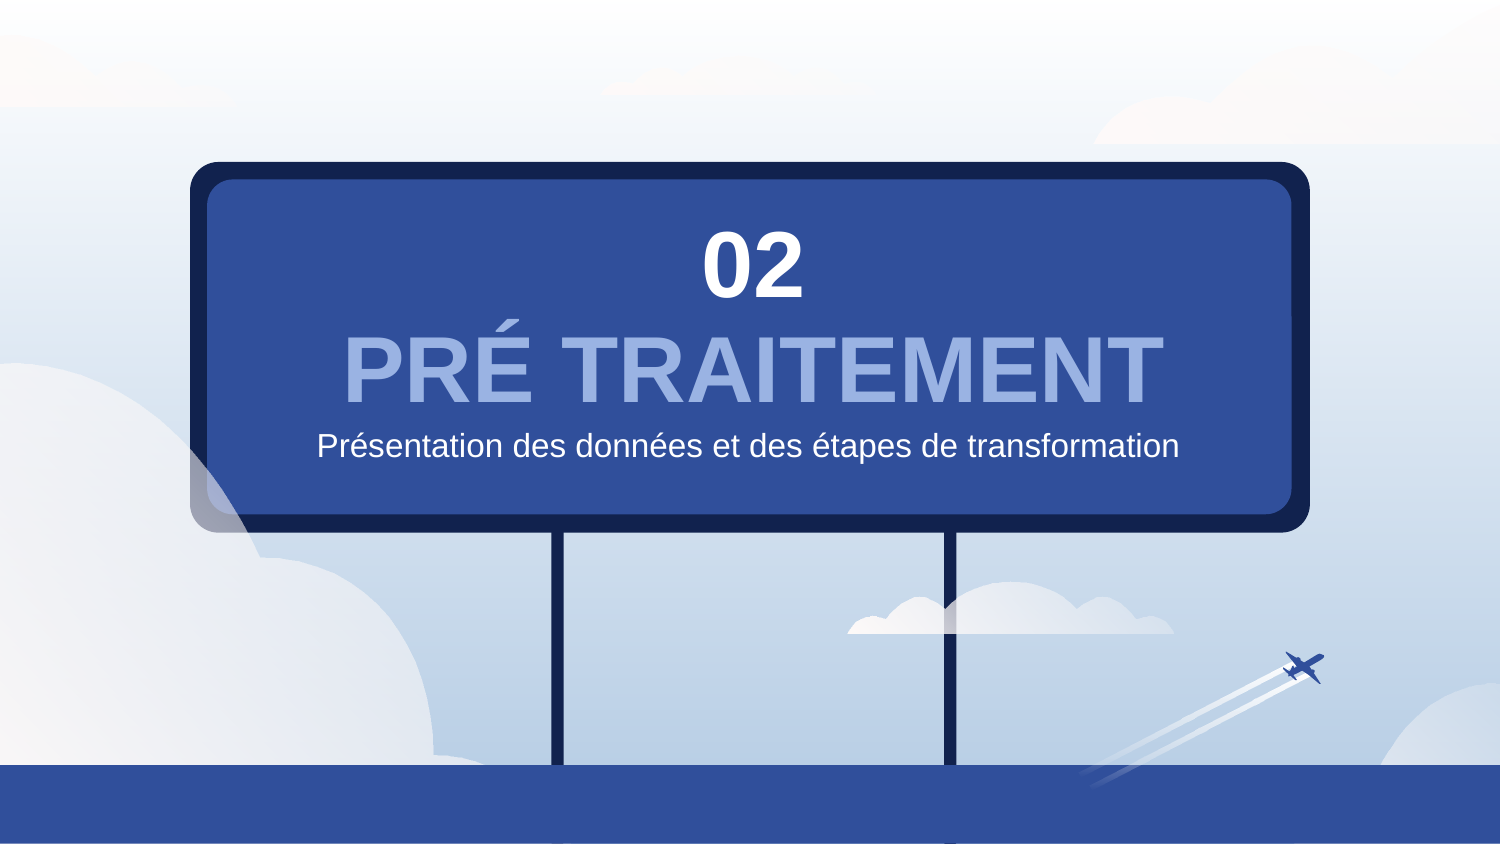

02
# PRÉ TRAITEMENT
Présentation des données et des étapes de transformation